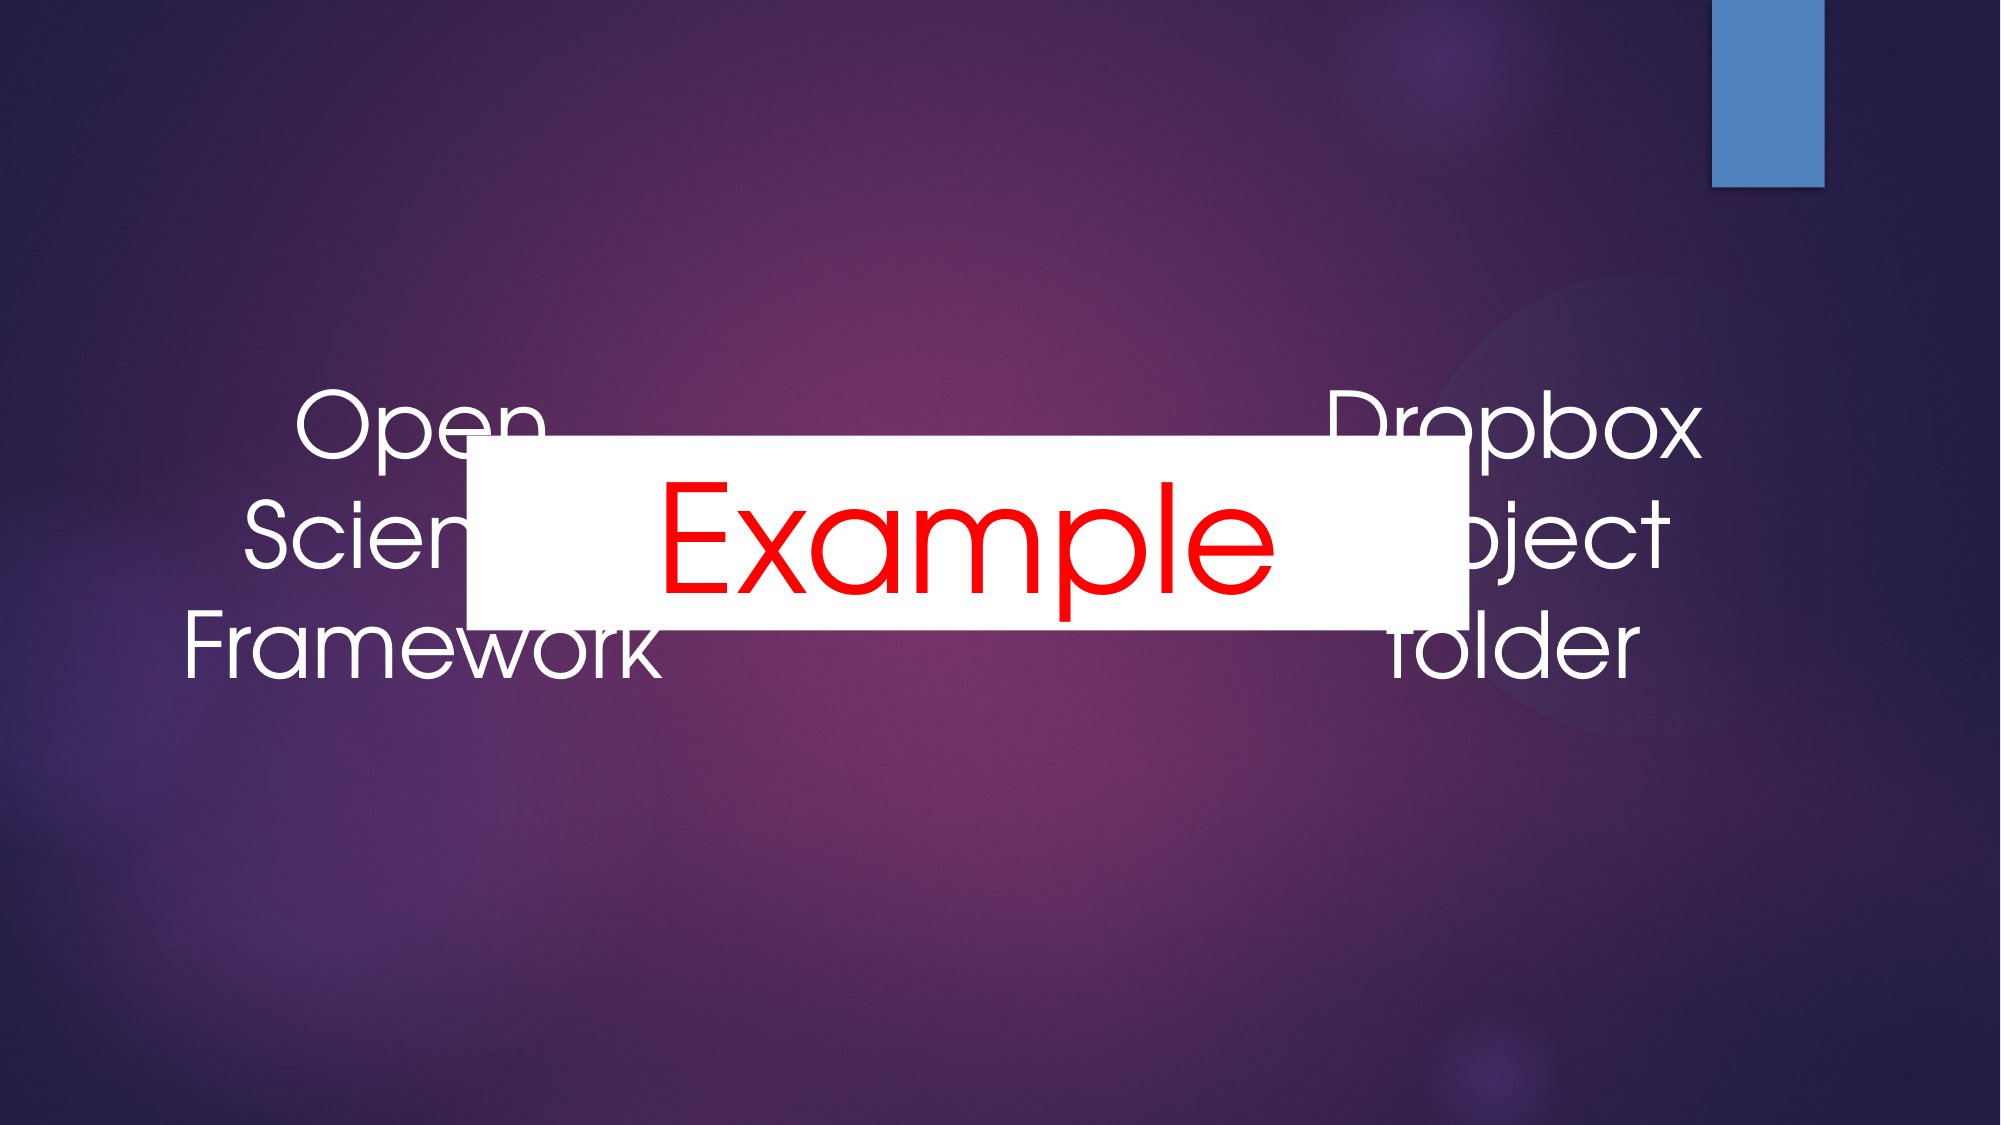

Open Science Framework
Dropbox project folder
Example